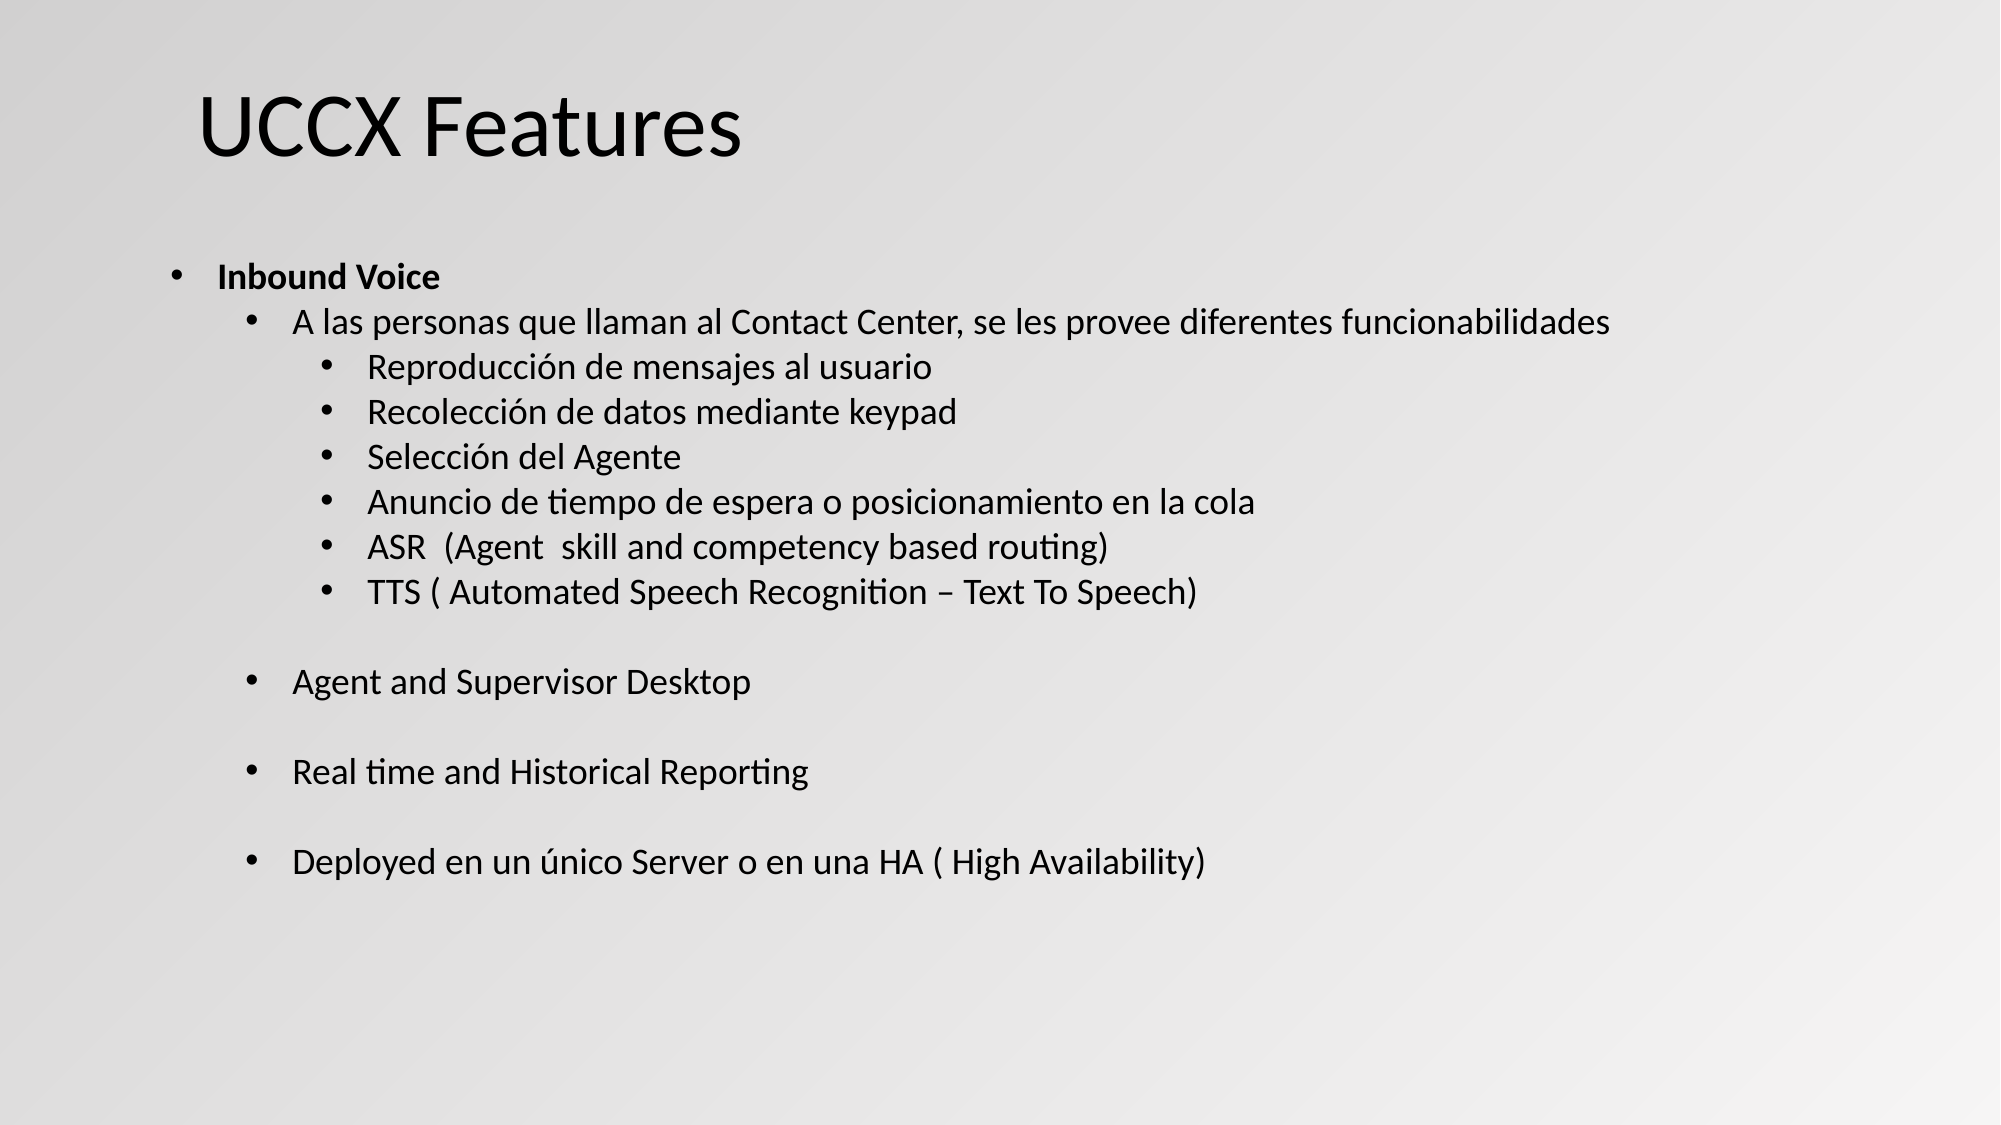

# UCCX Features
Inbound Voice
A las personas que llaman al Contact Center, se les provee diferentes funcionabilidades
Reproducción de mensajes al usuario
Recolección de datos mediante keypad
Selección del Agente
Anuncio de tiempo de espera o posicionamiento en la cola
ASR  (Agent  skill and competency based routing)
TTS ( Automated Speech Recognition – Text To Speech)

Agent and Supervisor Desktop

Real time and Historical Reporting

Deployed en un único Server o en una HA ( High Availability)